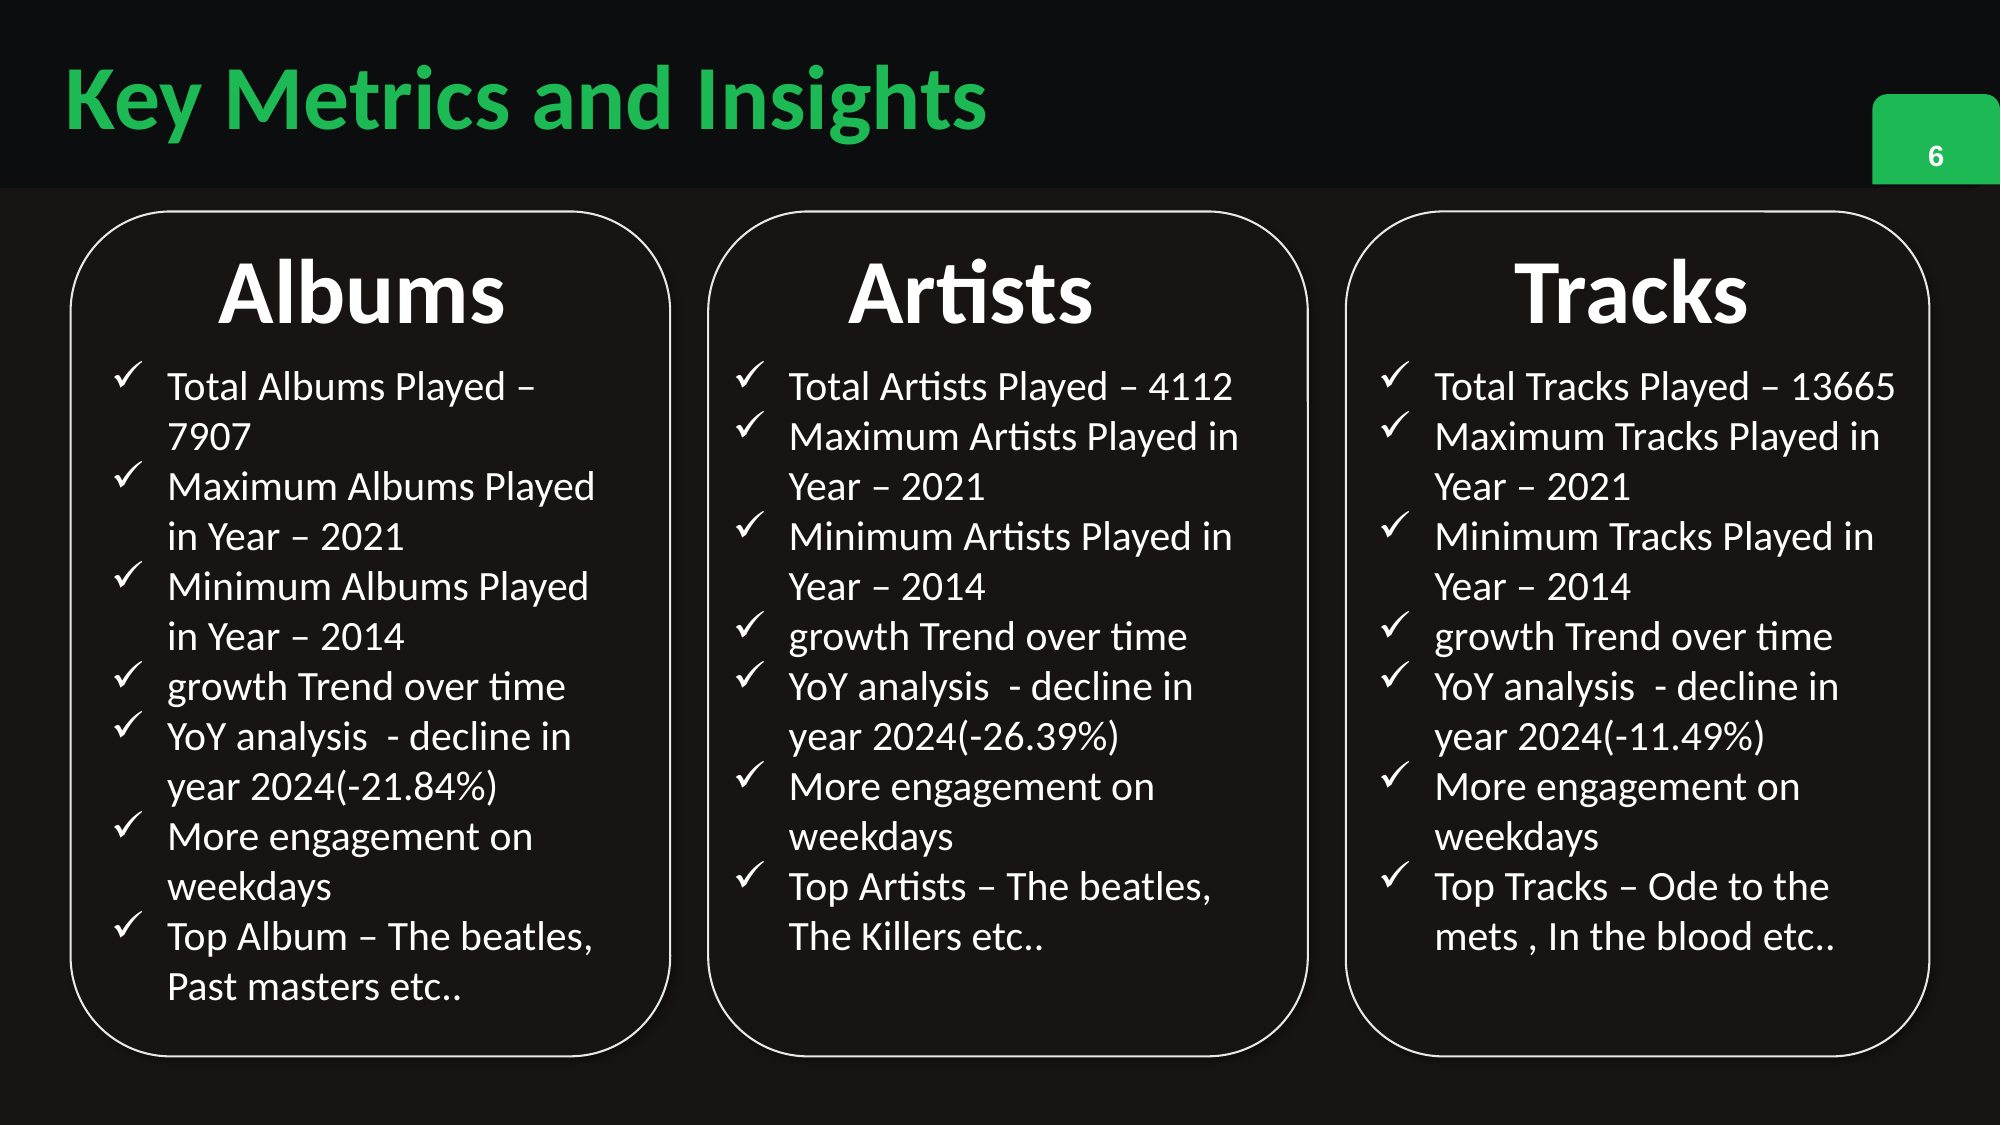

Key Metrics and Insights

6

Albums
Artists
Tracks
Total Albums Played – 7907
Maximum Albums Played in Year – 2021
Minimum Albums Played in Year – 2014
growth Trend over time
YoY analysis  - decline in year 2024(-21.84%)
More engagement on weekdays
Top Album – The beatles, Past masters etc..
Total Artists Played – 4112
Maximum Artists Played in Year – 2021
Minimum Artists Played in Year – 2014
growth Trend over time
YoY analysis  - decline in year 2024(-26.39%)
More engagement on weekdays
Top Artists – The beatles, The Killers etc..

Total Tracks Played – 13665
Maximum Tracks Played in Year – 2021
Minimum Tracks Played in Year – 2014
growth Trend over time
YoY analysis  - decline in year 2024(-11.49%)
More engagement on weekdays
Top Tracks – Ode to the mets , In the blood etc..